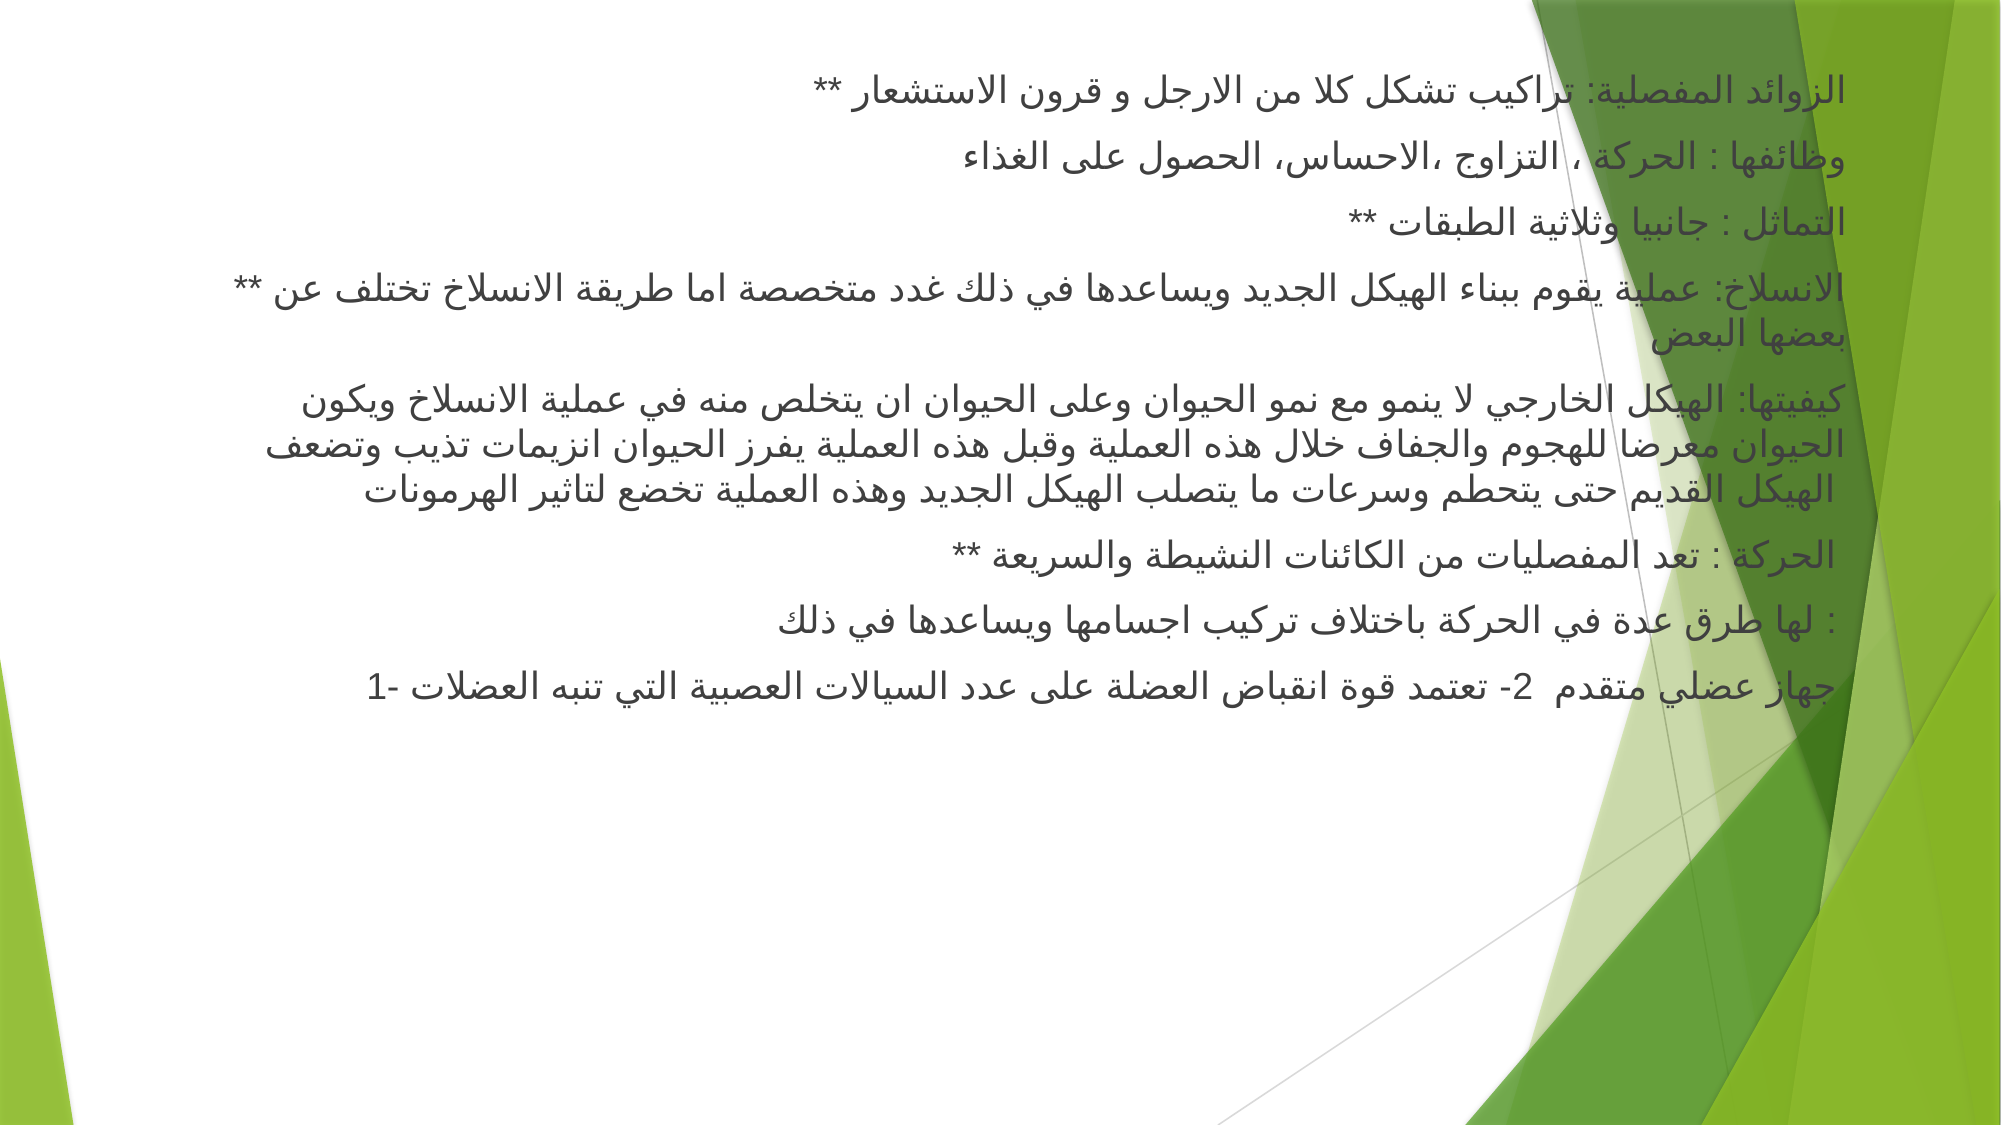

** الزوائد المفصلية: تراكيب تشكل كلا من الارجل و قرون الاستشعار
                وظائفها : الحركة ، التزاوج ،الاحساس، الحصول على الغذاء
** التماثل : جانبيا وثلاثية الطبقات
** الانسلاخ: عملية يقوم ببناء الهيكل الجديد ويساعدها في ذلك غدد متخصصة اما طريقة الانسلاخ تختلف عن بعضها البعض
    كيفيتها: الهيكل الخارجي لا ينمو مع نمو الحيوان وعلى الحيوان ان يتخلص منه في عملية الانسلاخ ويكون الحيوان معرضا للهجوم والجفاف خلال هذه العملية وقبل هذه العملية يفرز الحيوان انزيمات تذيب وتضعف الهيكل القديم حتى يتحطم وسرعات ما يتصلب الهيكل الجديد وهذه العملية تخضع لتاثير الهرمونات
** الحركة : تعد المفصليات من الكائنات النشيطة والسريعة
لها طرق عدة في الحركة باختلاف تركيب اجسامها ويساعدها في ذلك :
1- جهاز عضلي متقدم  2- تعتمد قوة انقباض العضلة على عدد السيالات العصبية التي تنبه العضلات